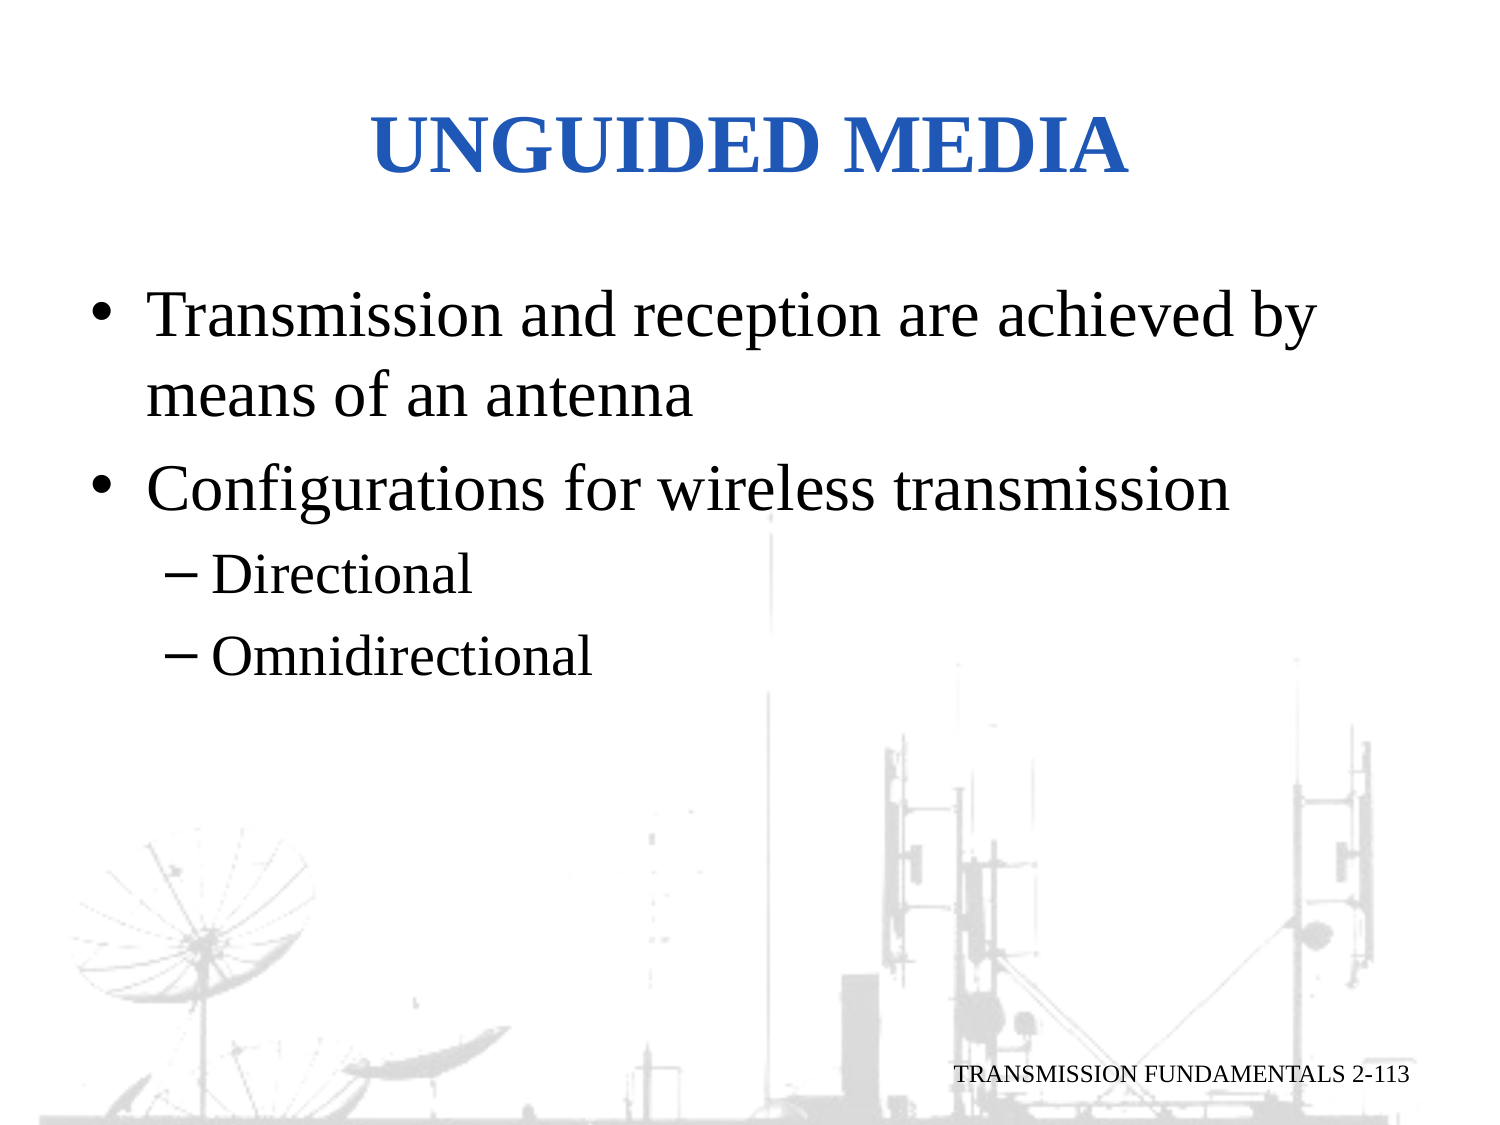

# Unguided Media
Transmission and reception are achieved by means of an antenna
Configurations for wireless transmission
Directional
Omnidirectional
TRANSMISSION FUNDAMENTALS 2-113